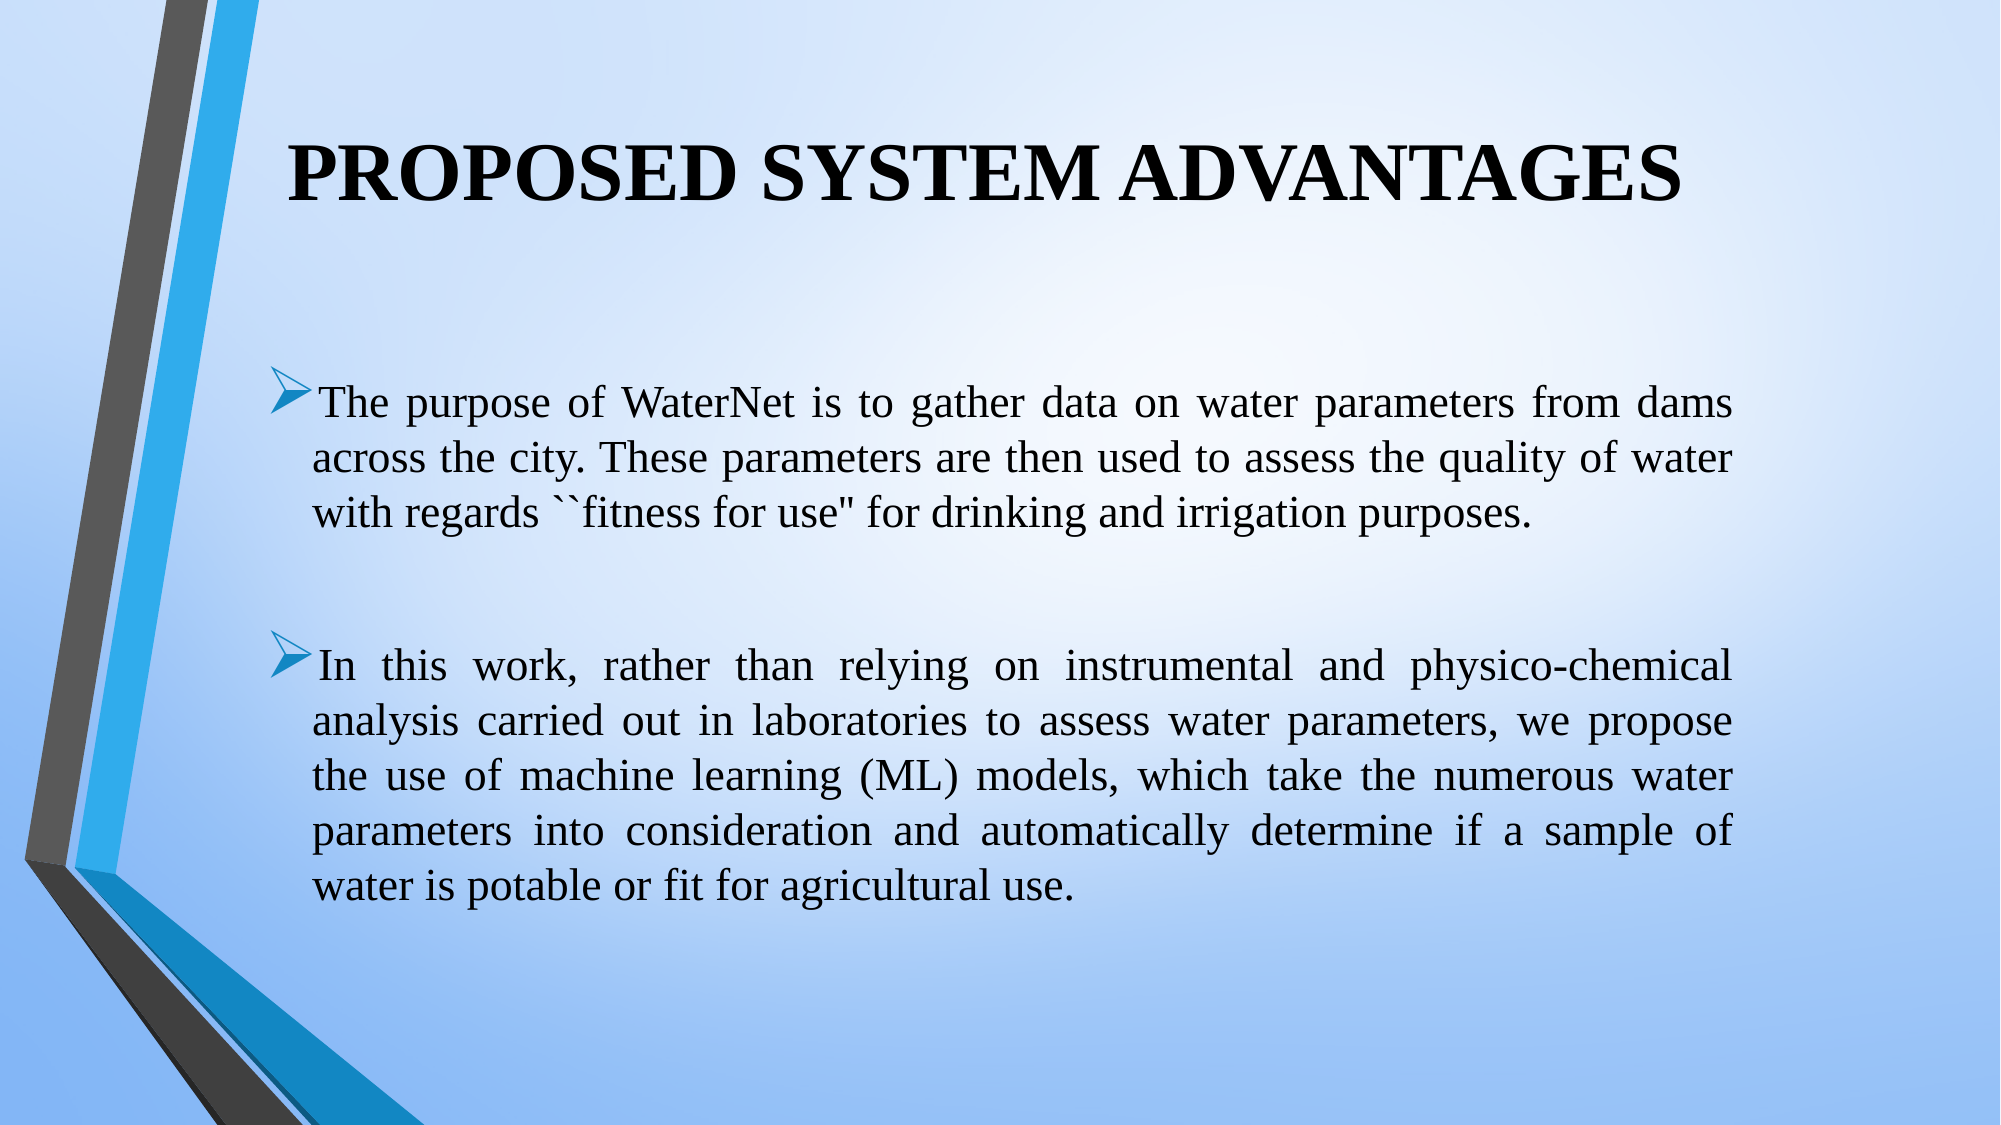

# PROPOSED SYSTEM ADVANTAGES
The purpose of WaterNet is to gather data on water parameters from dams across the city. These parameters are then used to assess the quality of water with regards ``fitness for use'' for drinking and irrigation purposes.

In this work, rather than relying on instrumental and physico-chemical analysis carried out in laboratories to assess water parameters, we propose the use of machine learning (ML) models, which take the numerous water parameters into consideration and automatically determine if a sample of water is potable or fit for agricultural use.